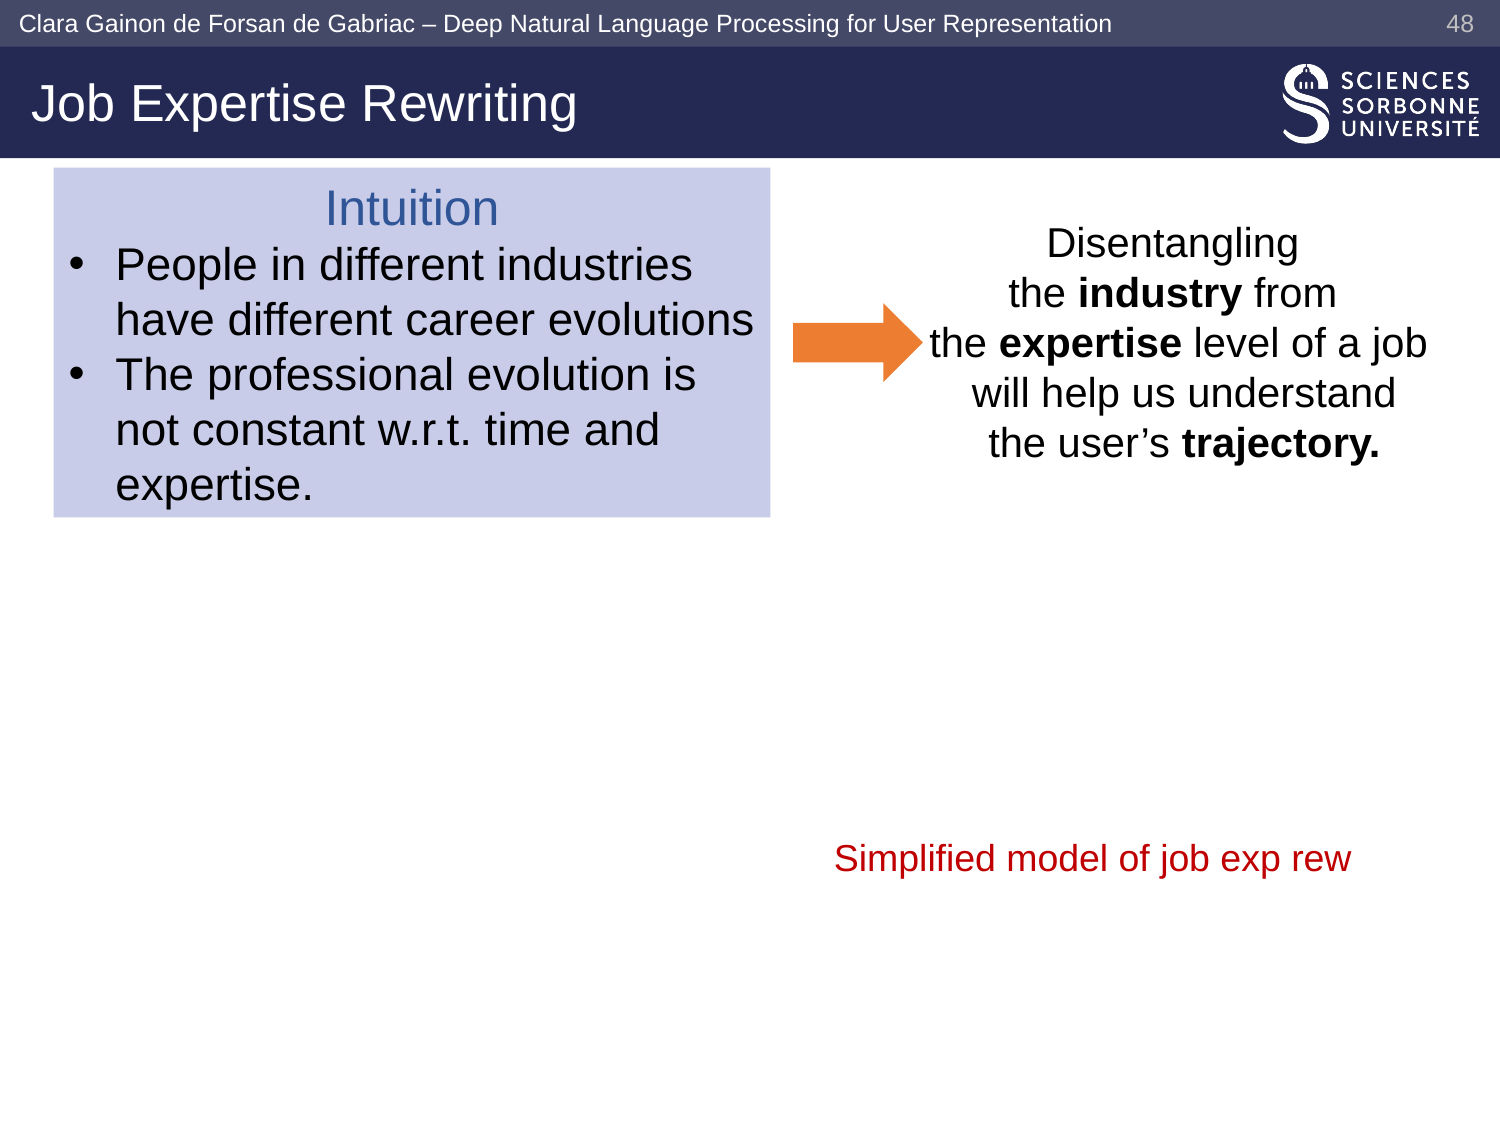

48
# Job Expertise Rewriting
Intuition
People in different industries have different career evolutions
The professional evolution is not constant w.r.t. time and expertise.
Disentangling
the industry from
the expertise level of a job
 will help us understand
 the user’s trajectory.

Simplified model of job exp rew